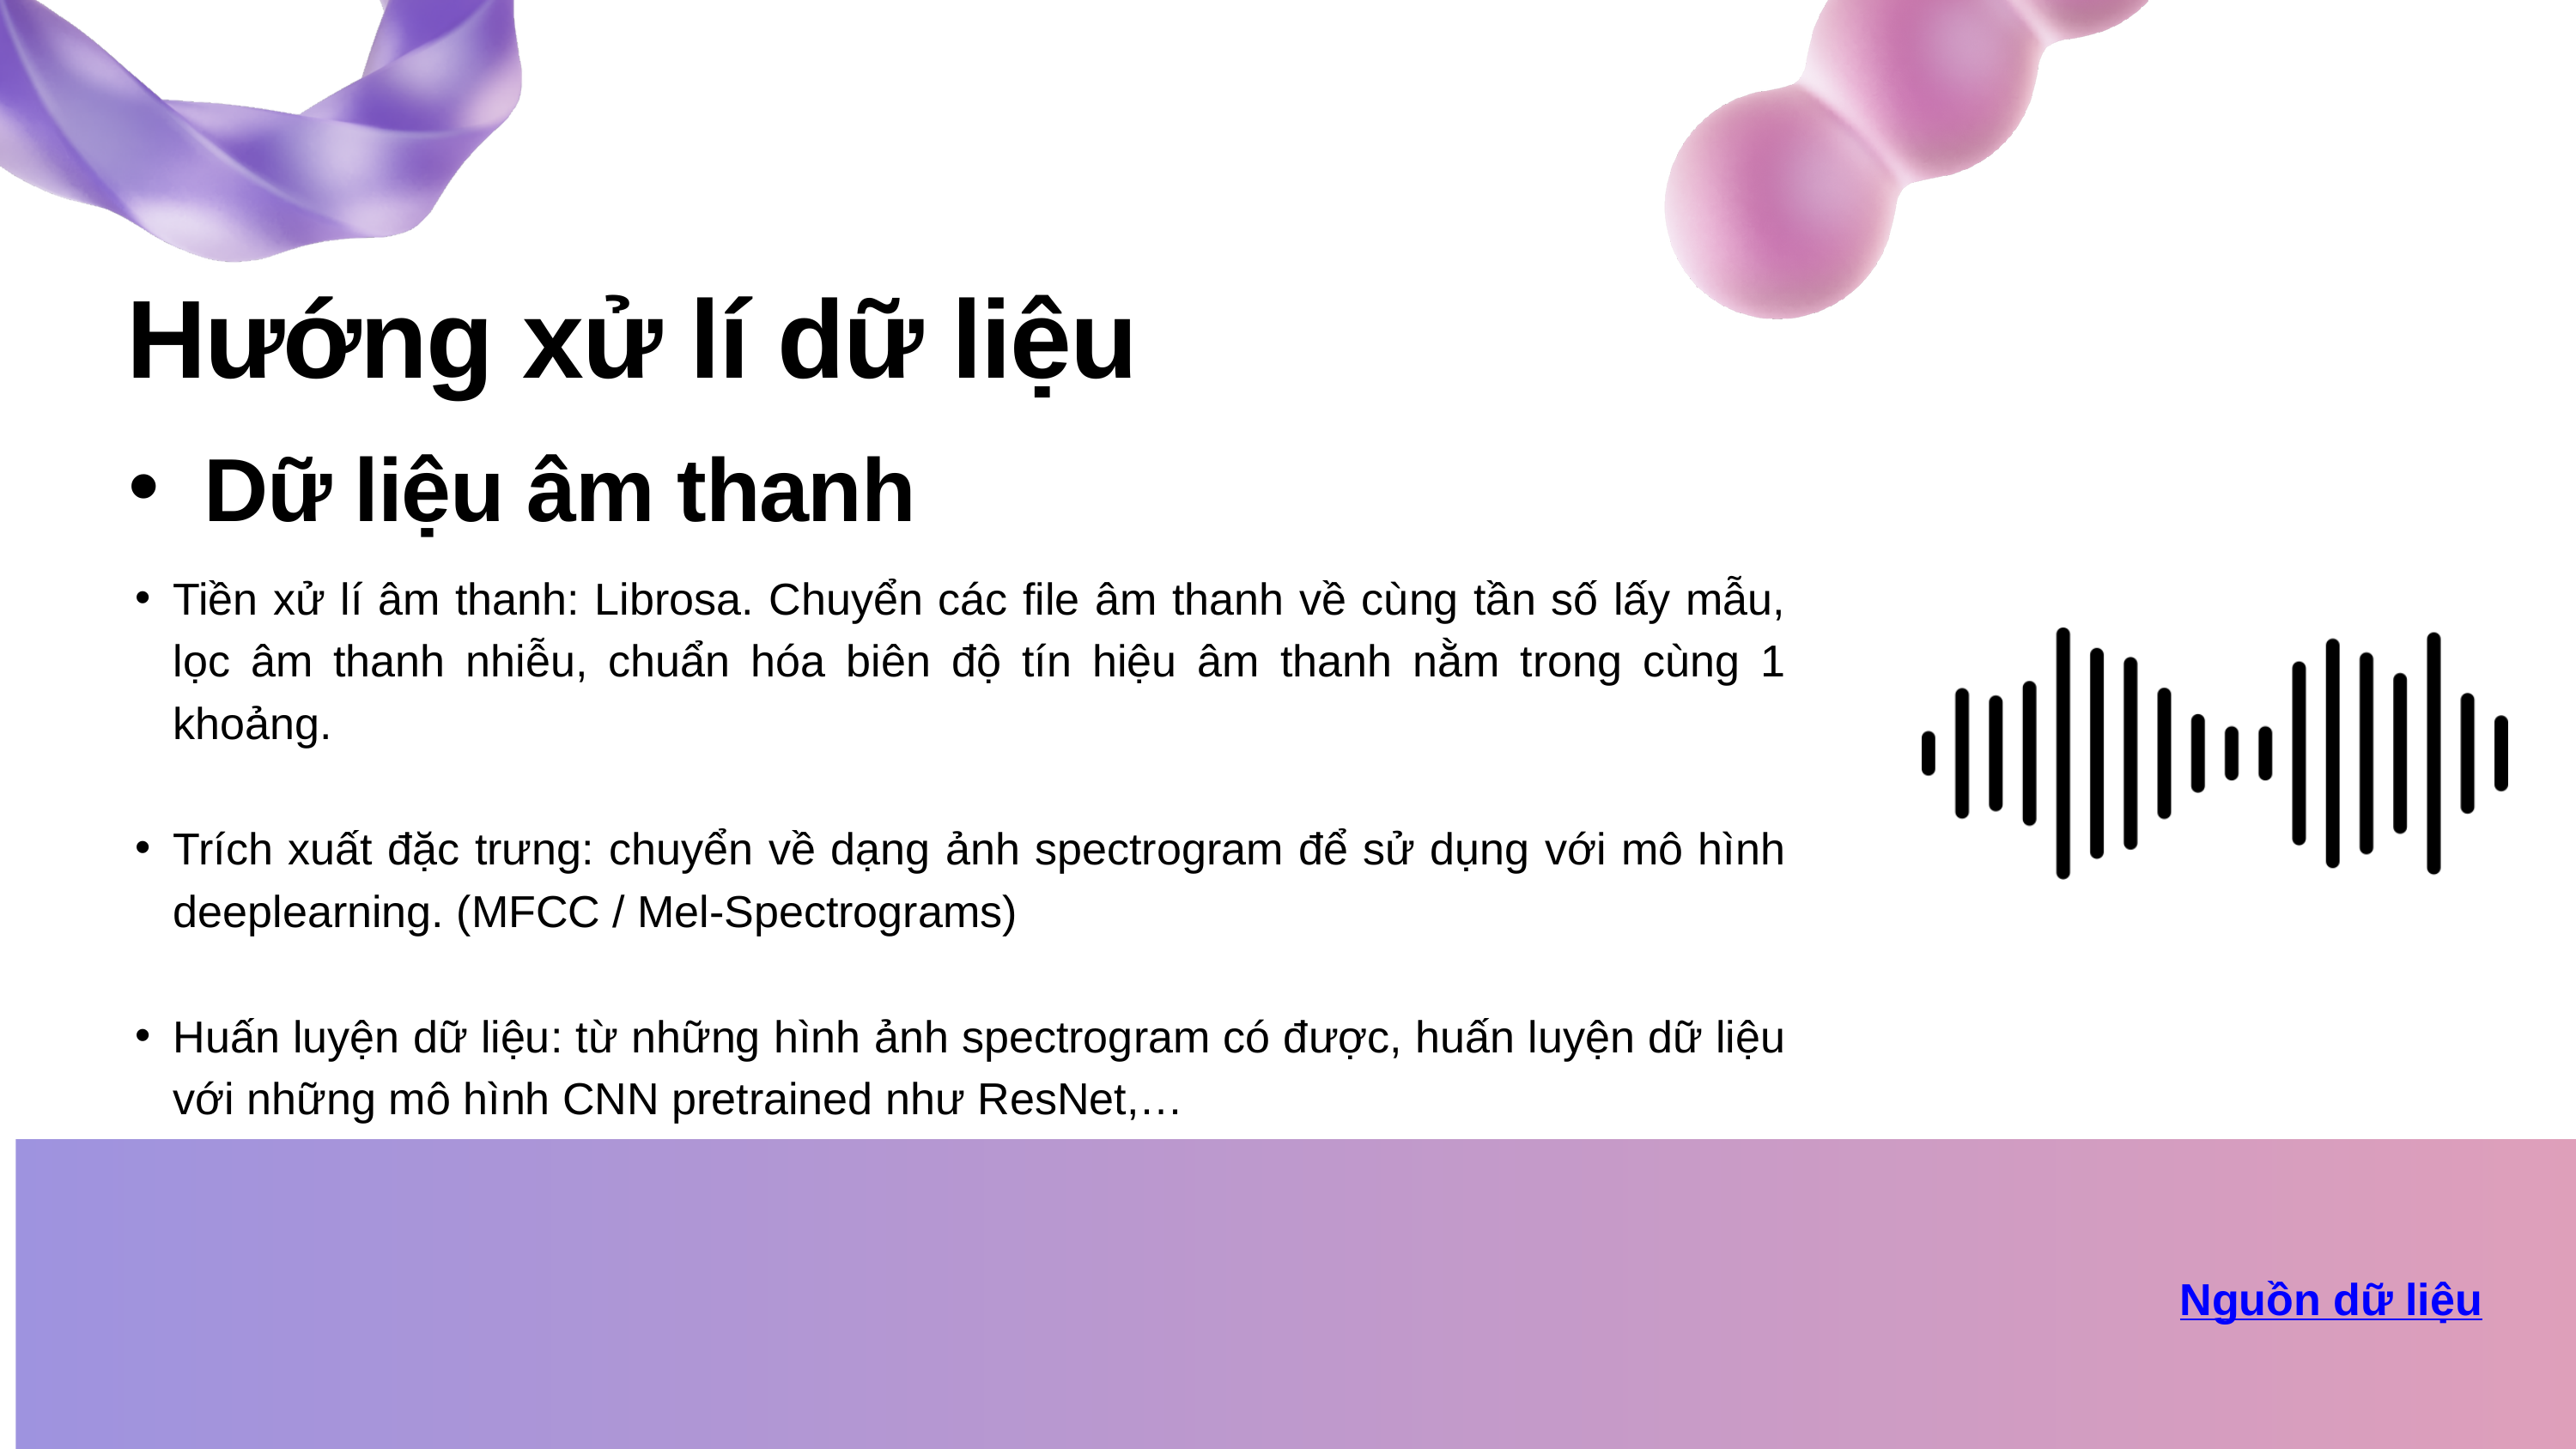

Hướng xử lí dữ liệu
Dữ liệu âm thanh
Tiền xử lí âm thanh: Librosa. Chuyển các file âm thanh về cùng tần số lấy mẫu, lọc âm thanh nhiễu, chuẩn hóa biên độ tín hiệu âm thanh nằm trong cùng 1 khoảng.

Trích xuất đặc trưng: chuyển về dạng ảnh spectrogram để sử dụng với mô hình deeplearning. (MFCC / Mel-Spectrograms)

Huấn luyện dữ liệu: từ những hình ảnh spectrogram có được, huấn luyện dữ liệu với những mô hình CNN pretrained như ResNet,…

Nguồn dữ liệu